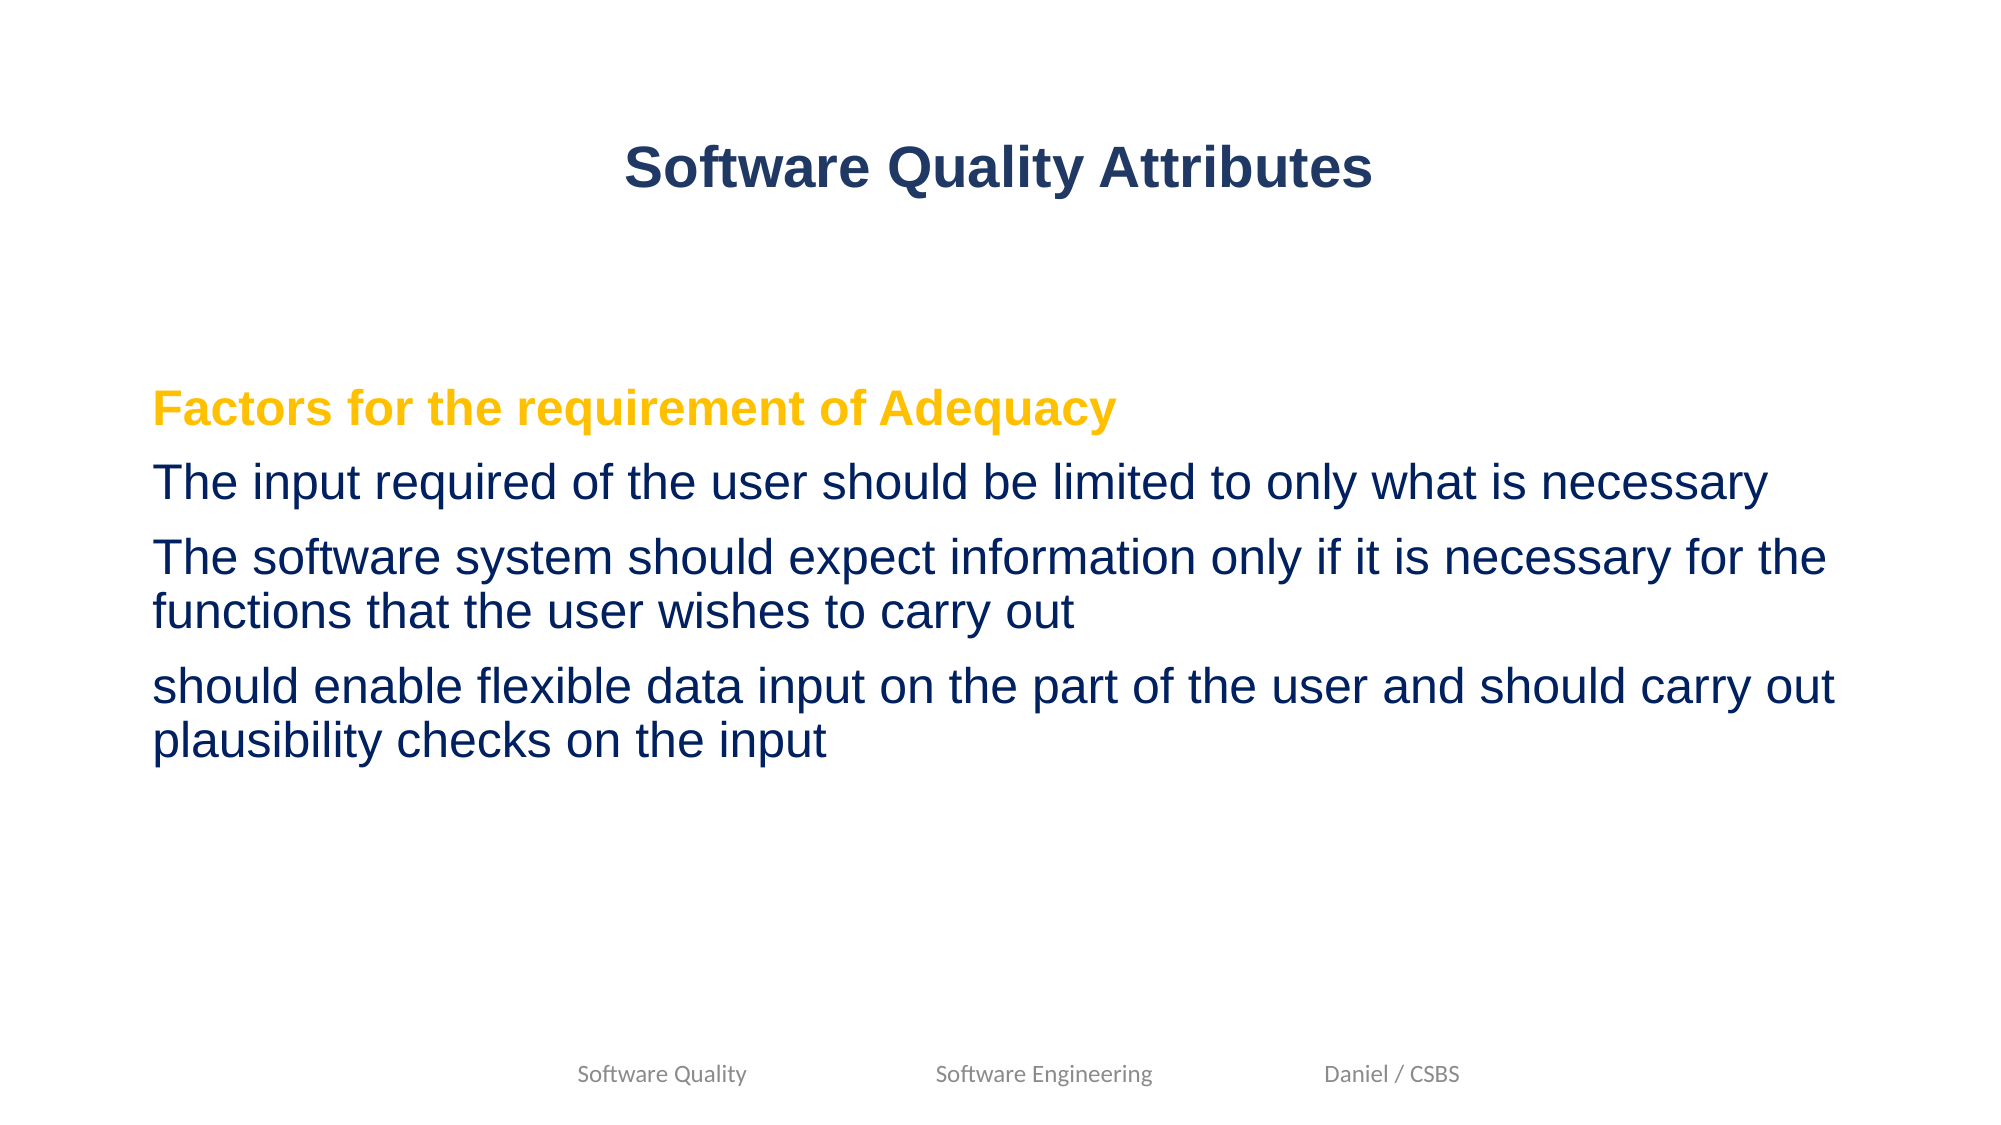

# Software Quality Attributes

Factors for the requirement of Adequacy
The input required of the user should be limited to only what is necessary
The software system should expect information only if it is necessary for the functions that the user wishes to carry out
should enable flexible data input on the part of the user and should carry out plausibility checks on the input
Software Quality                                 Software Engineering                              Daniel / CSBS